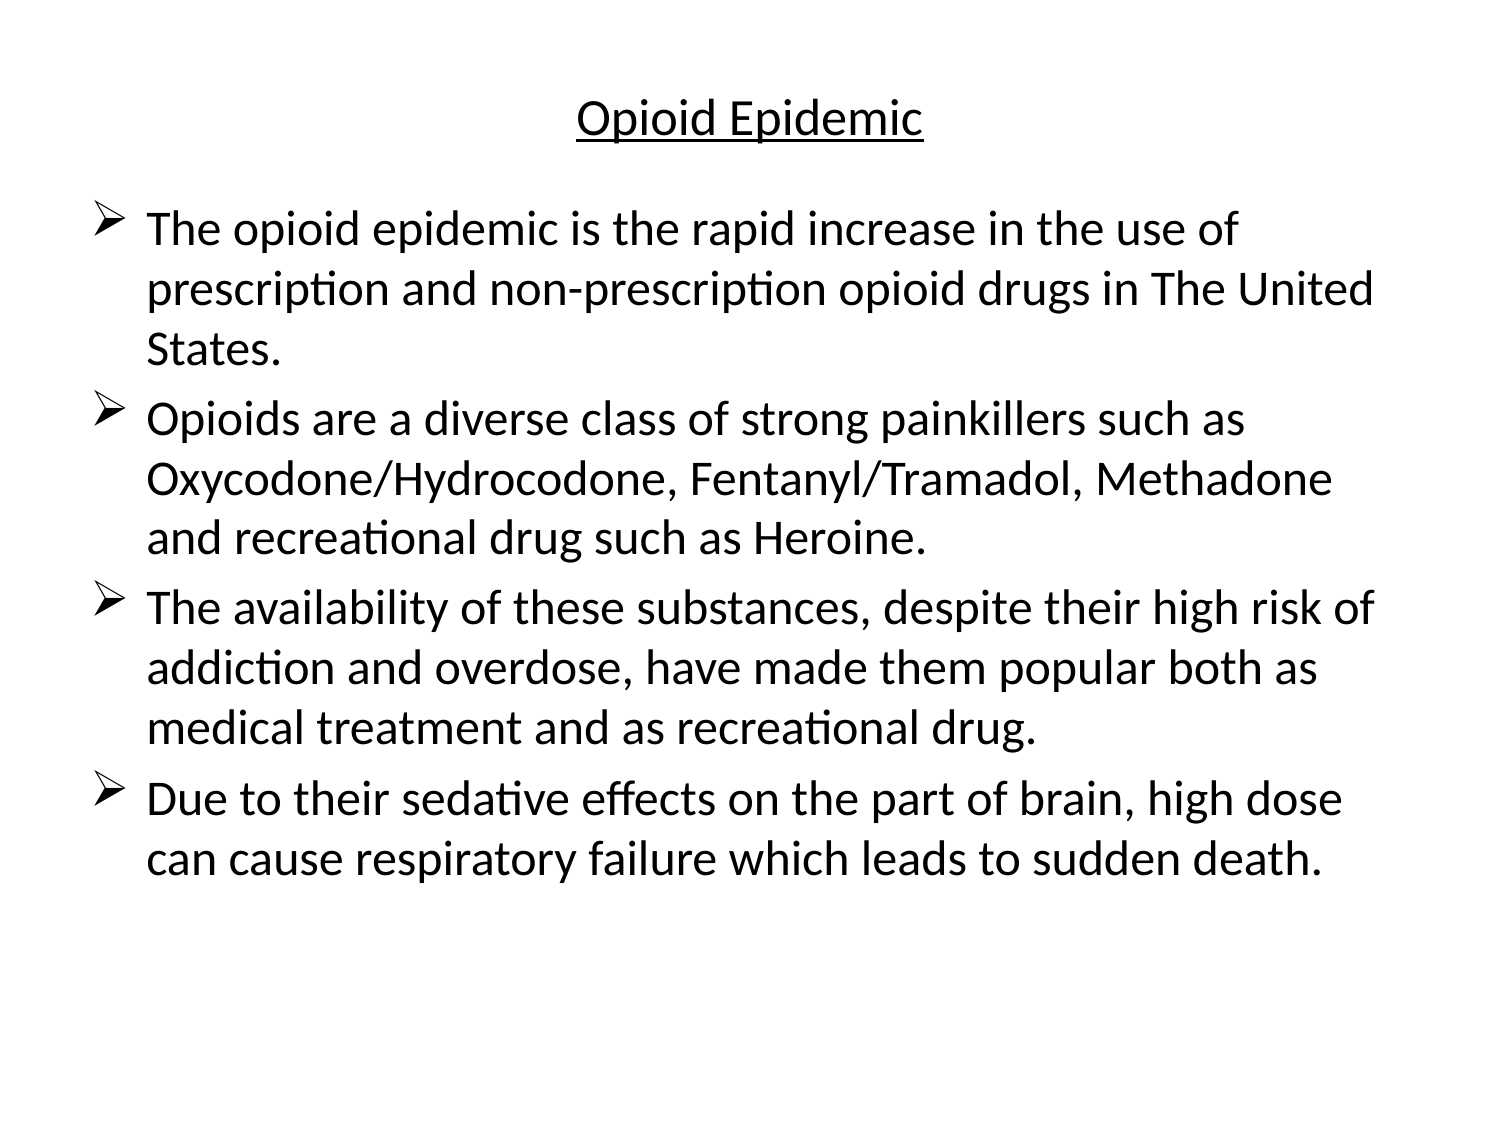

# Opioid Epidemic
The opioid epidemic is the rapid increase in the use of prescription and non-prescription opioid drugs in The United States.
Opioids are a diverse class of strong painkillers such as Oxycodone/Hydrocodone, Fentanyl/Tramadol, Methadone and recreational drug such as Heroine.
The availability of these substances, despite their high risk of addiction and overdose, have made them popular both as medical treatment and as recreational drug.
Due to their sedative effects on the part of brain, high dose can cause respiratory failure which leads to sudden death.